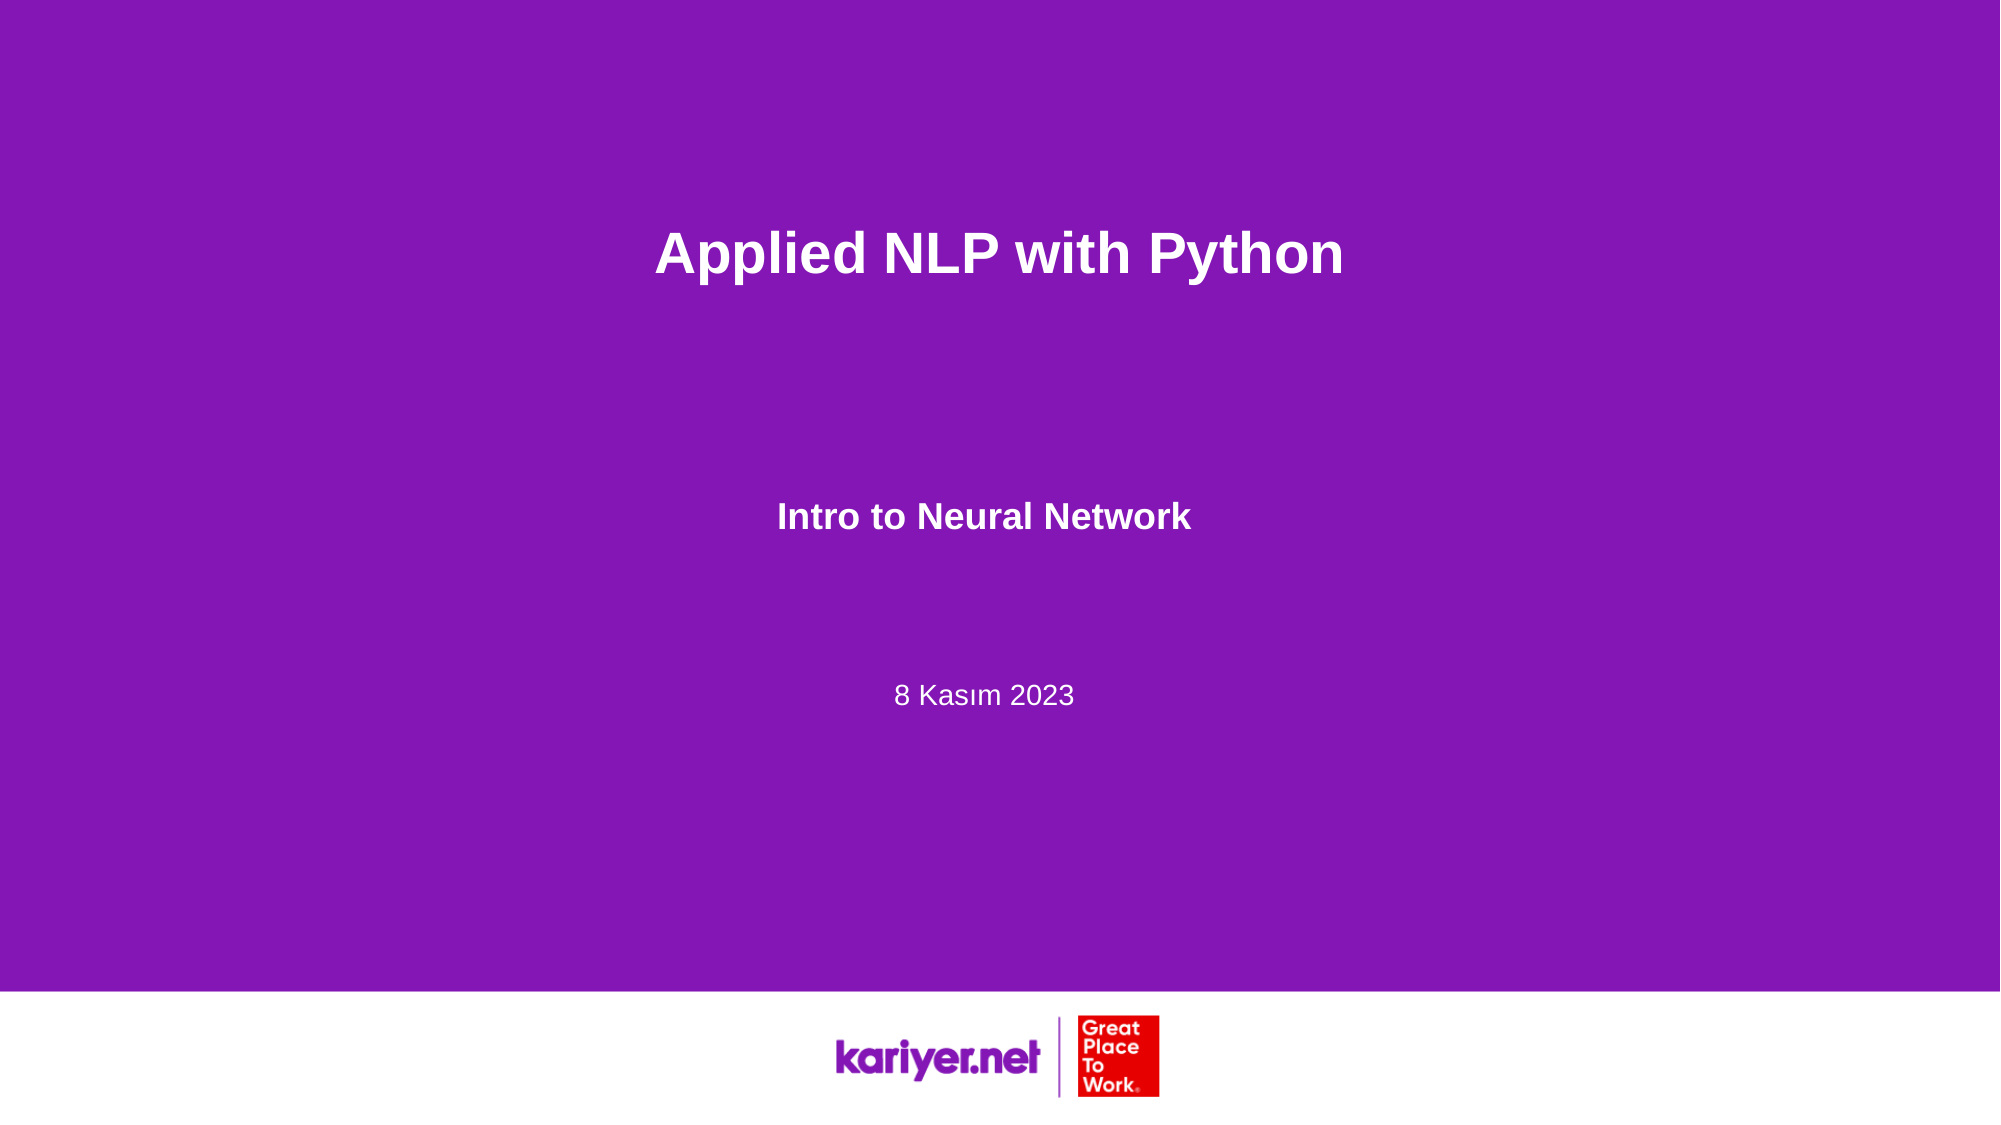

Applied NLP with Python
Intro to Neural Network

8 Kasım 2023